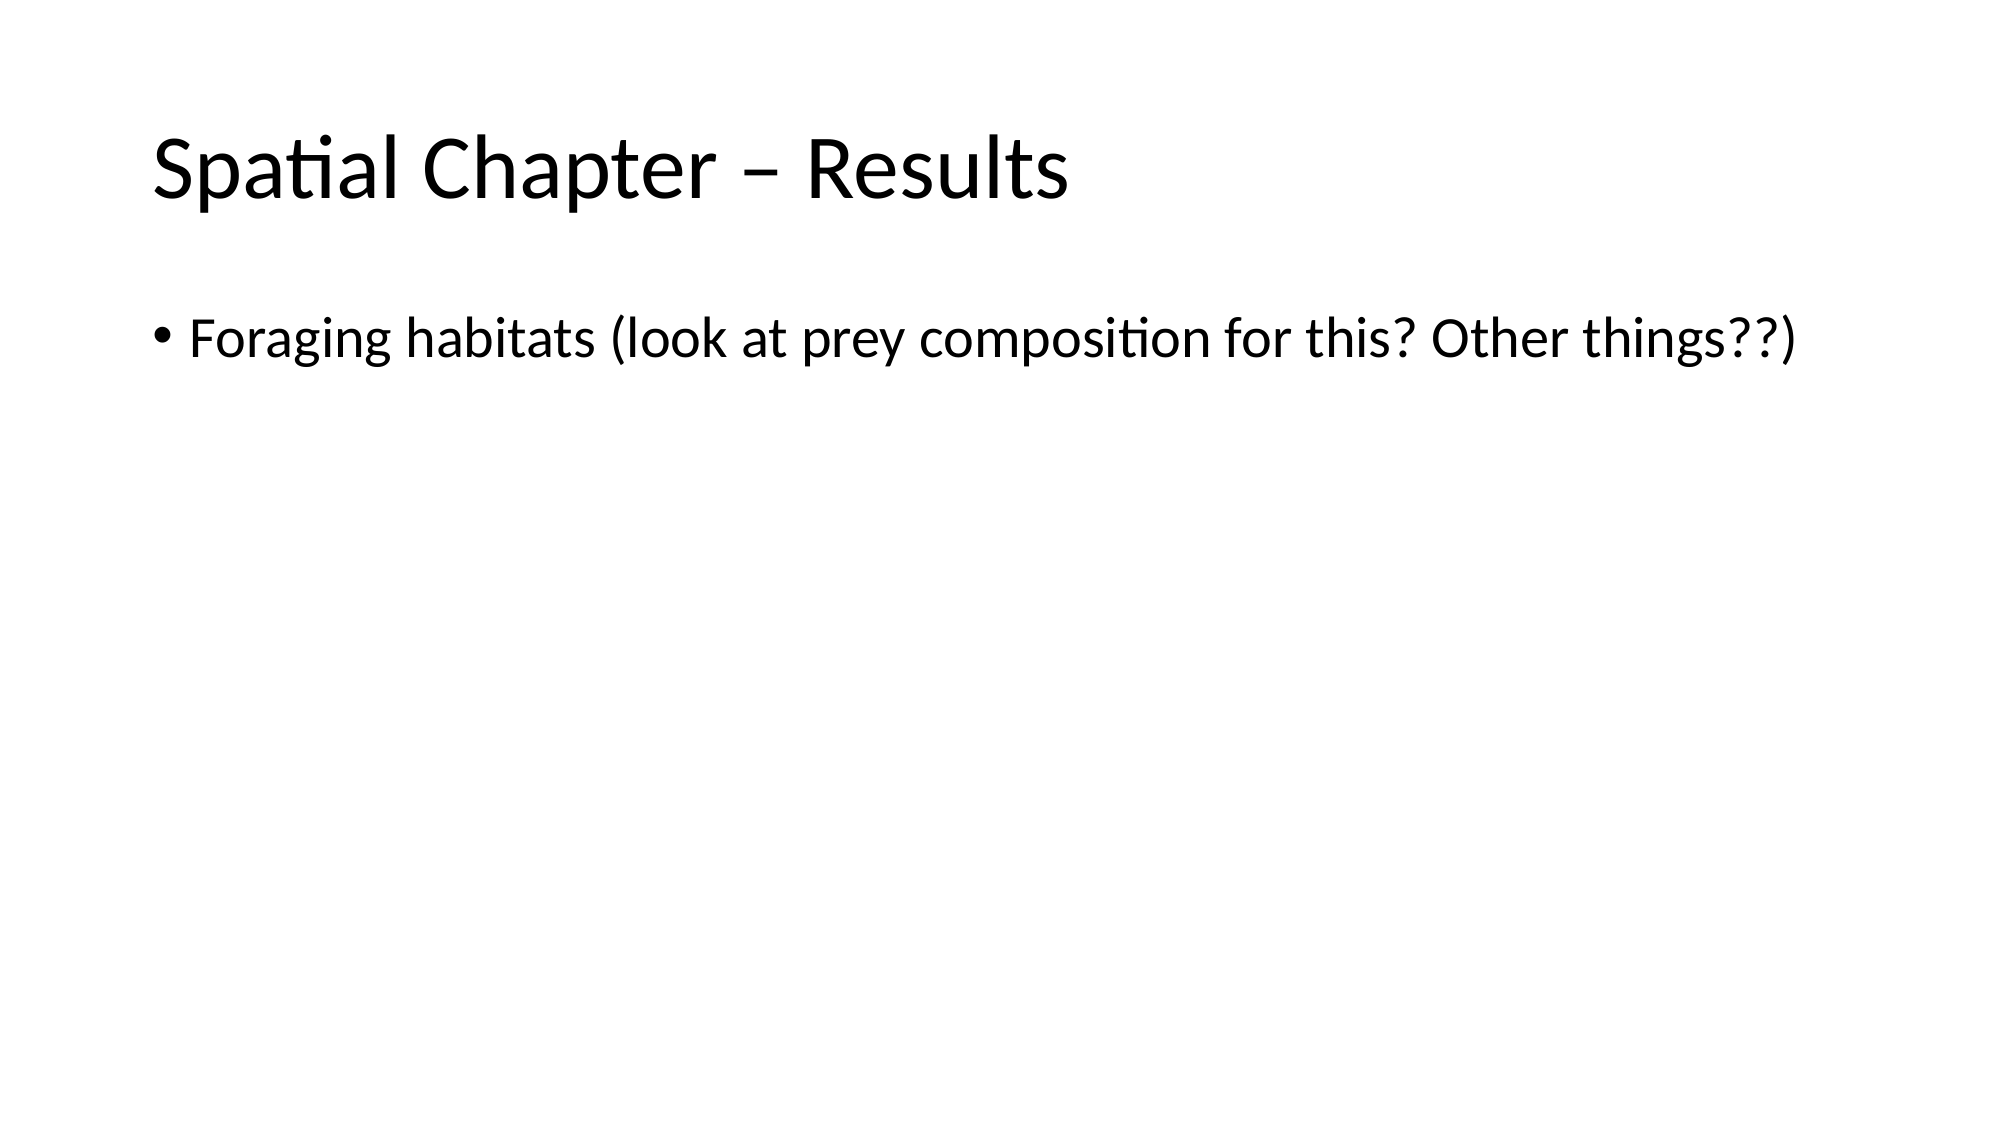

# Spatial Chapter – Results
Foraging habitats (look at prey composition for this? Other things??)